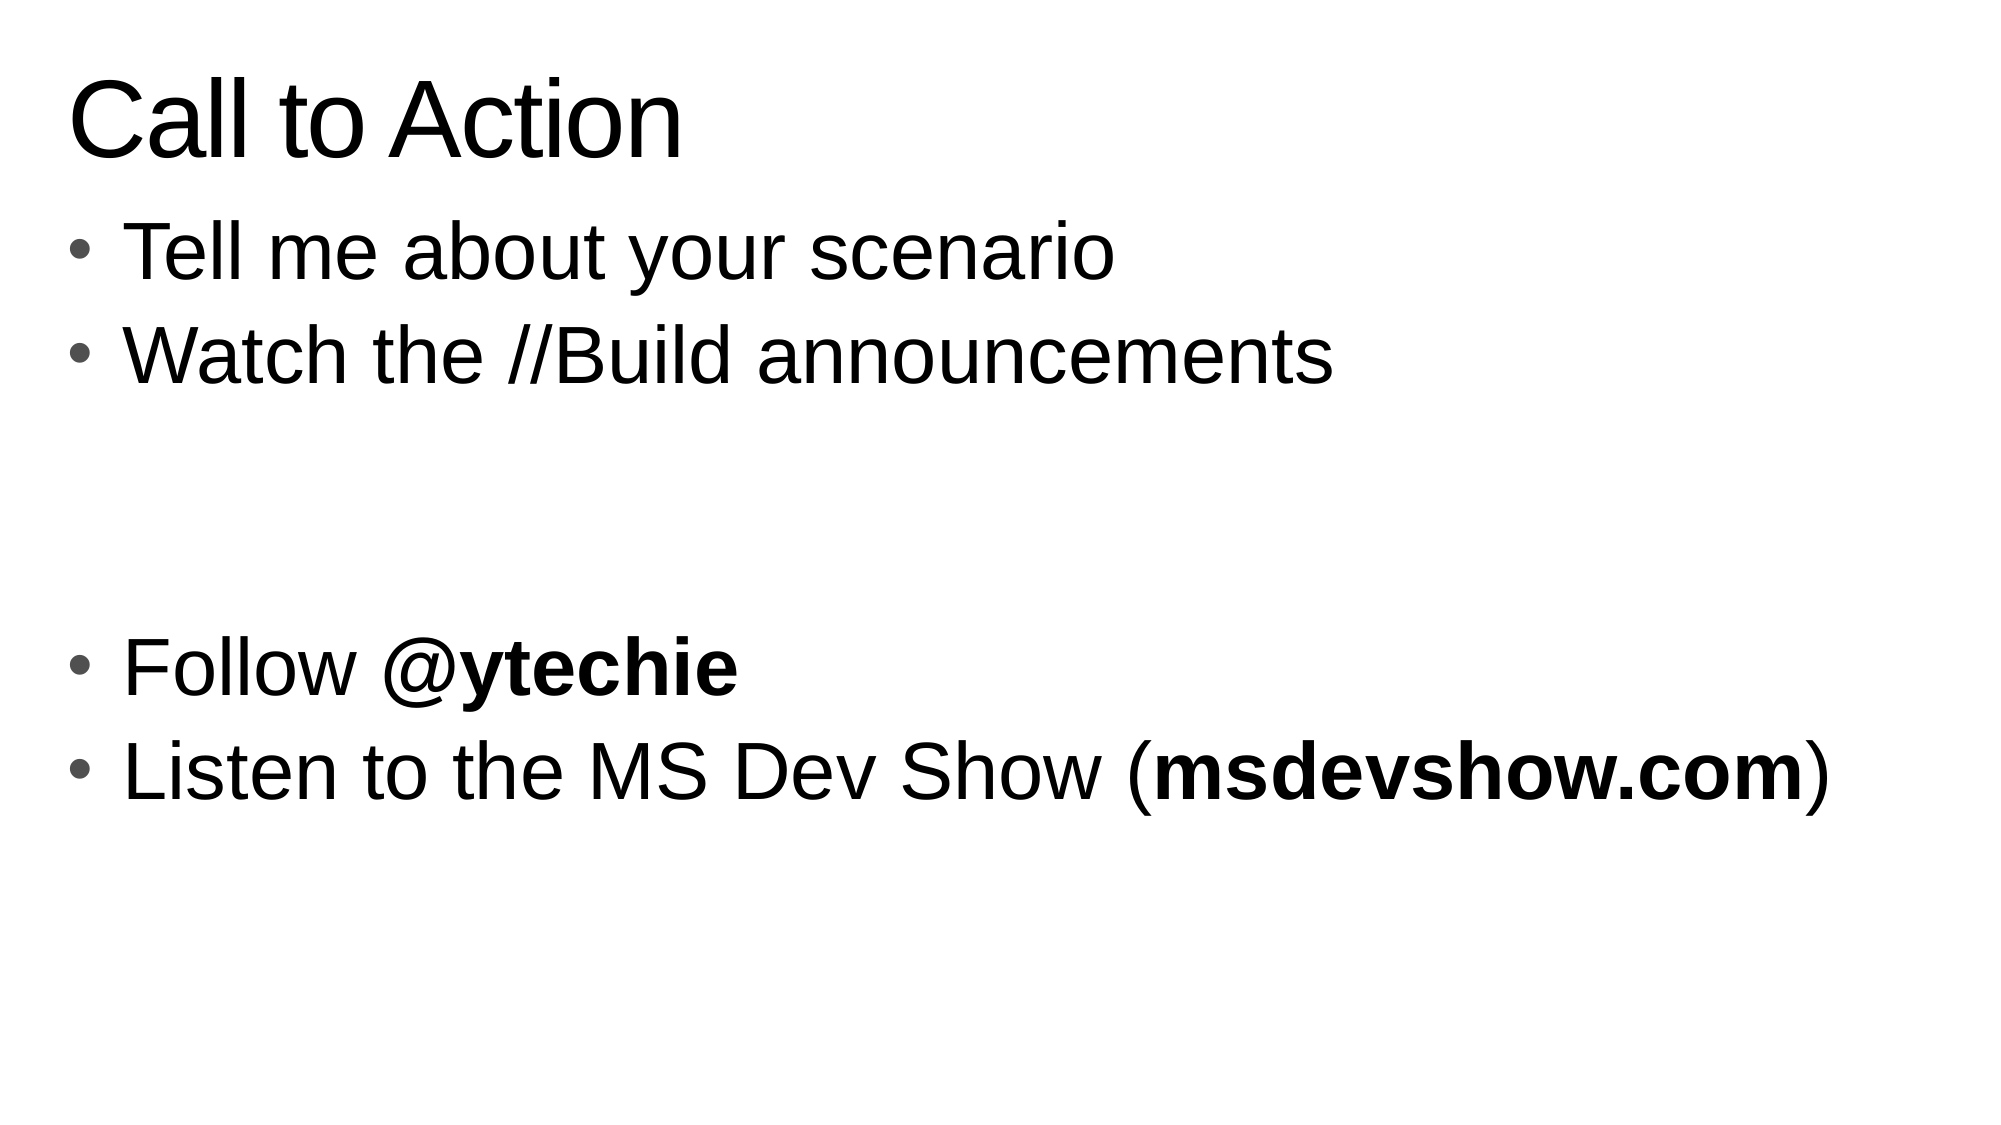

# Call to Action
Tell me about your scenario
Watch the //Build announcements

Follow @ytechie
Listen to the MS Dev Show (msdevshow.com)